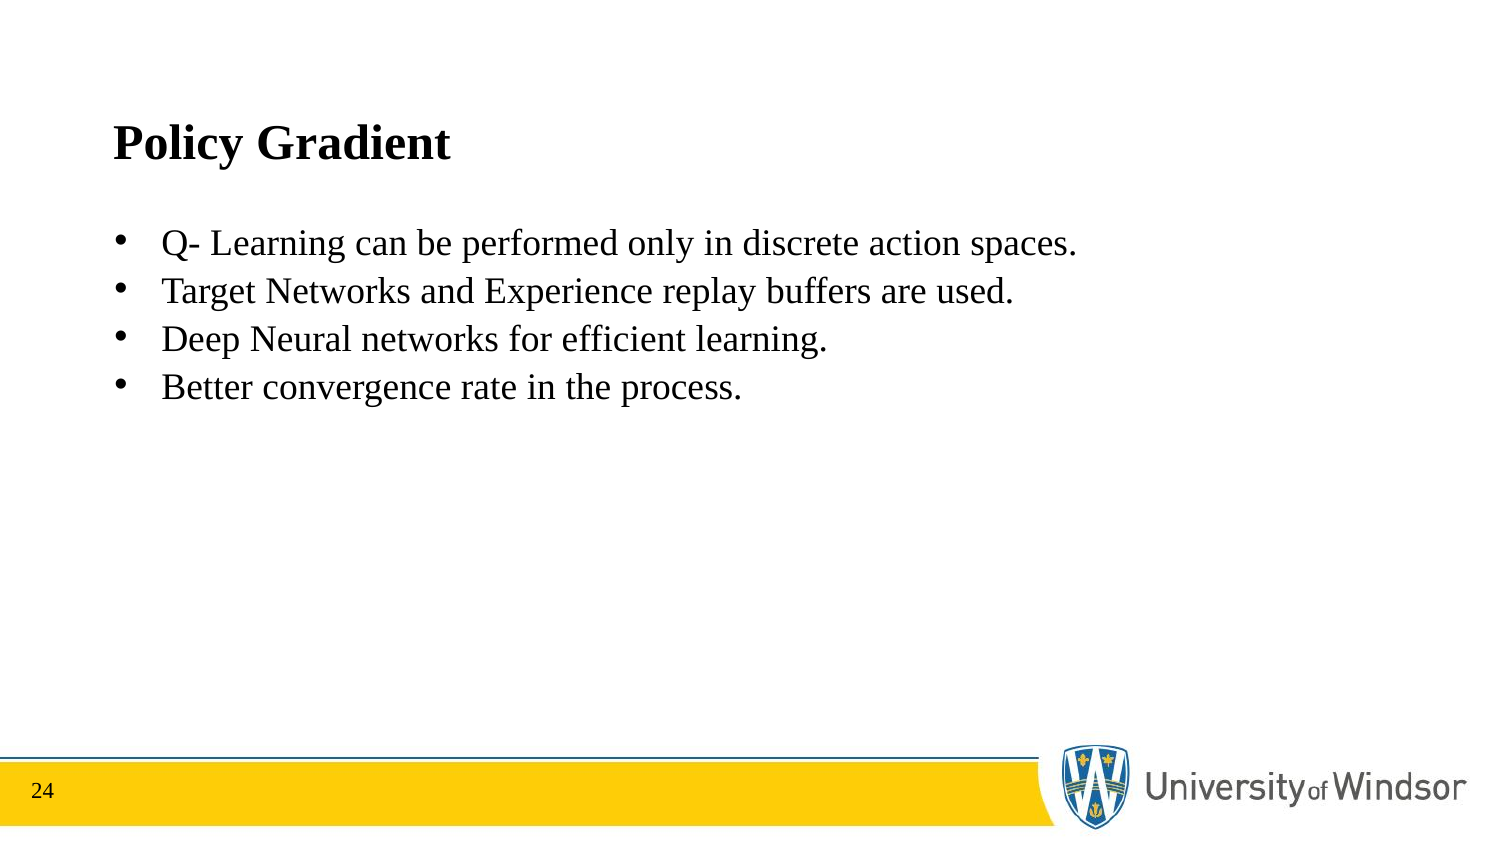

# Policy Gradient
Q- Learning can be performed only in discrete action spaces.
Target Networks and Experience replay buffers are used.
Deep Neural networks for efficient learning.
Better convergence rate in the process.

24